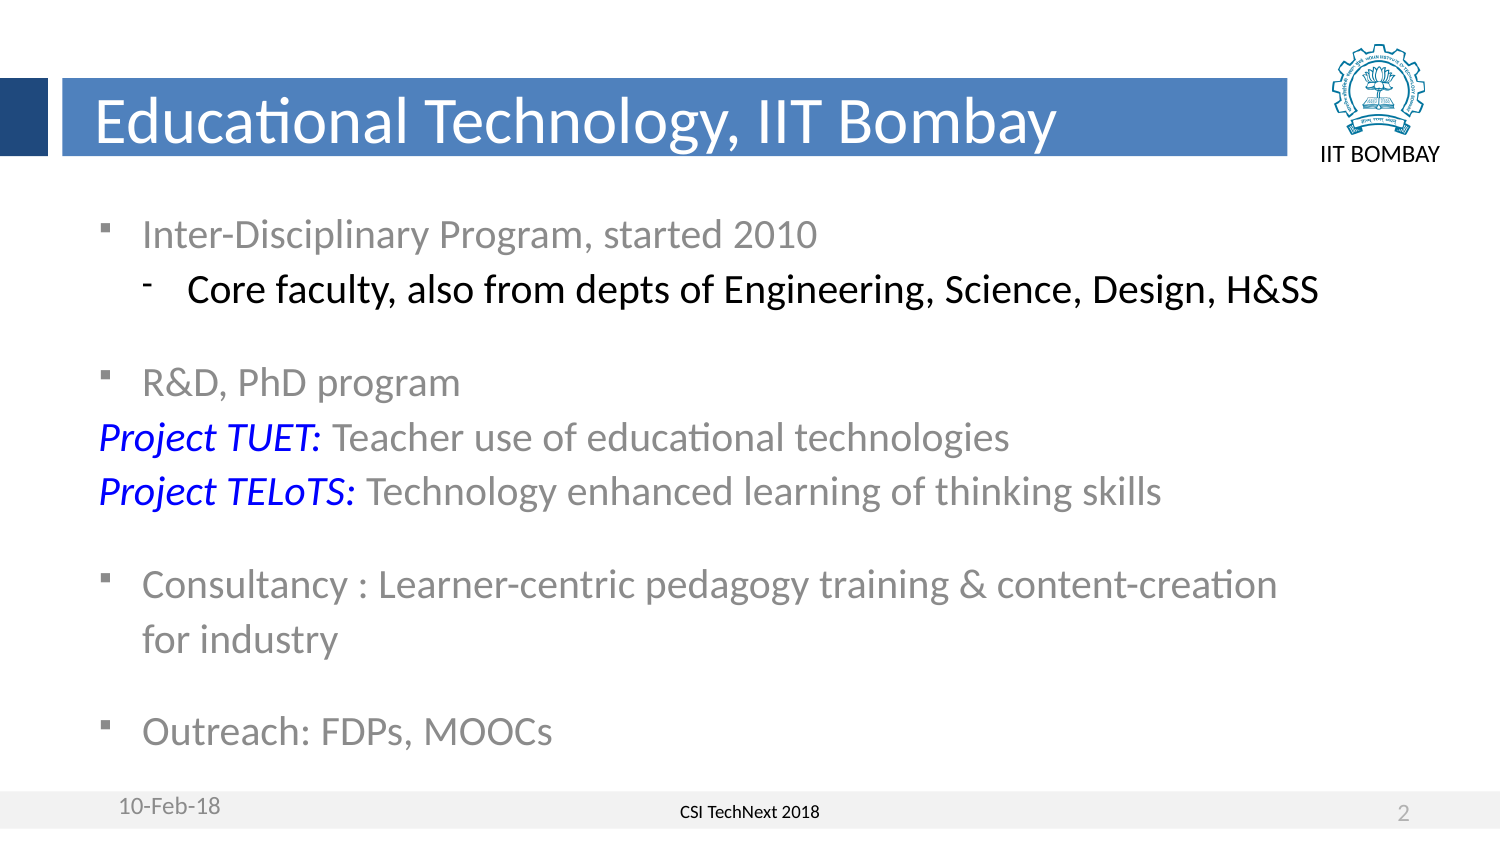

Educational Technology, IIT Bombay
Inter-Disciplinary Program, started 2010
Core faculty, also from depts of Engineering, Science, Design, H&SS
R&D, PhD program
Project TUET: Teacher use of educational technologies
Project TELoTS: Technology enhanced learning of thinking skills
Consultancy : Learner-centric pedagogy training & content-creation for industry
Outreach: FDPs, MOOCs
10-Feb-18
2